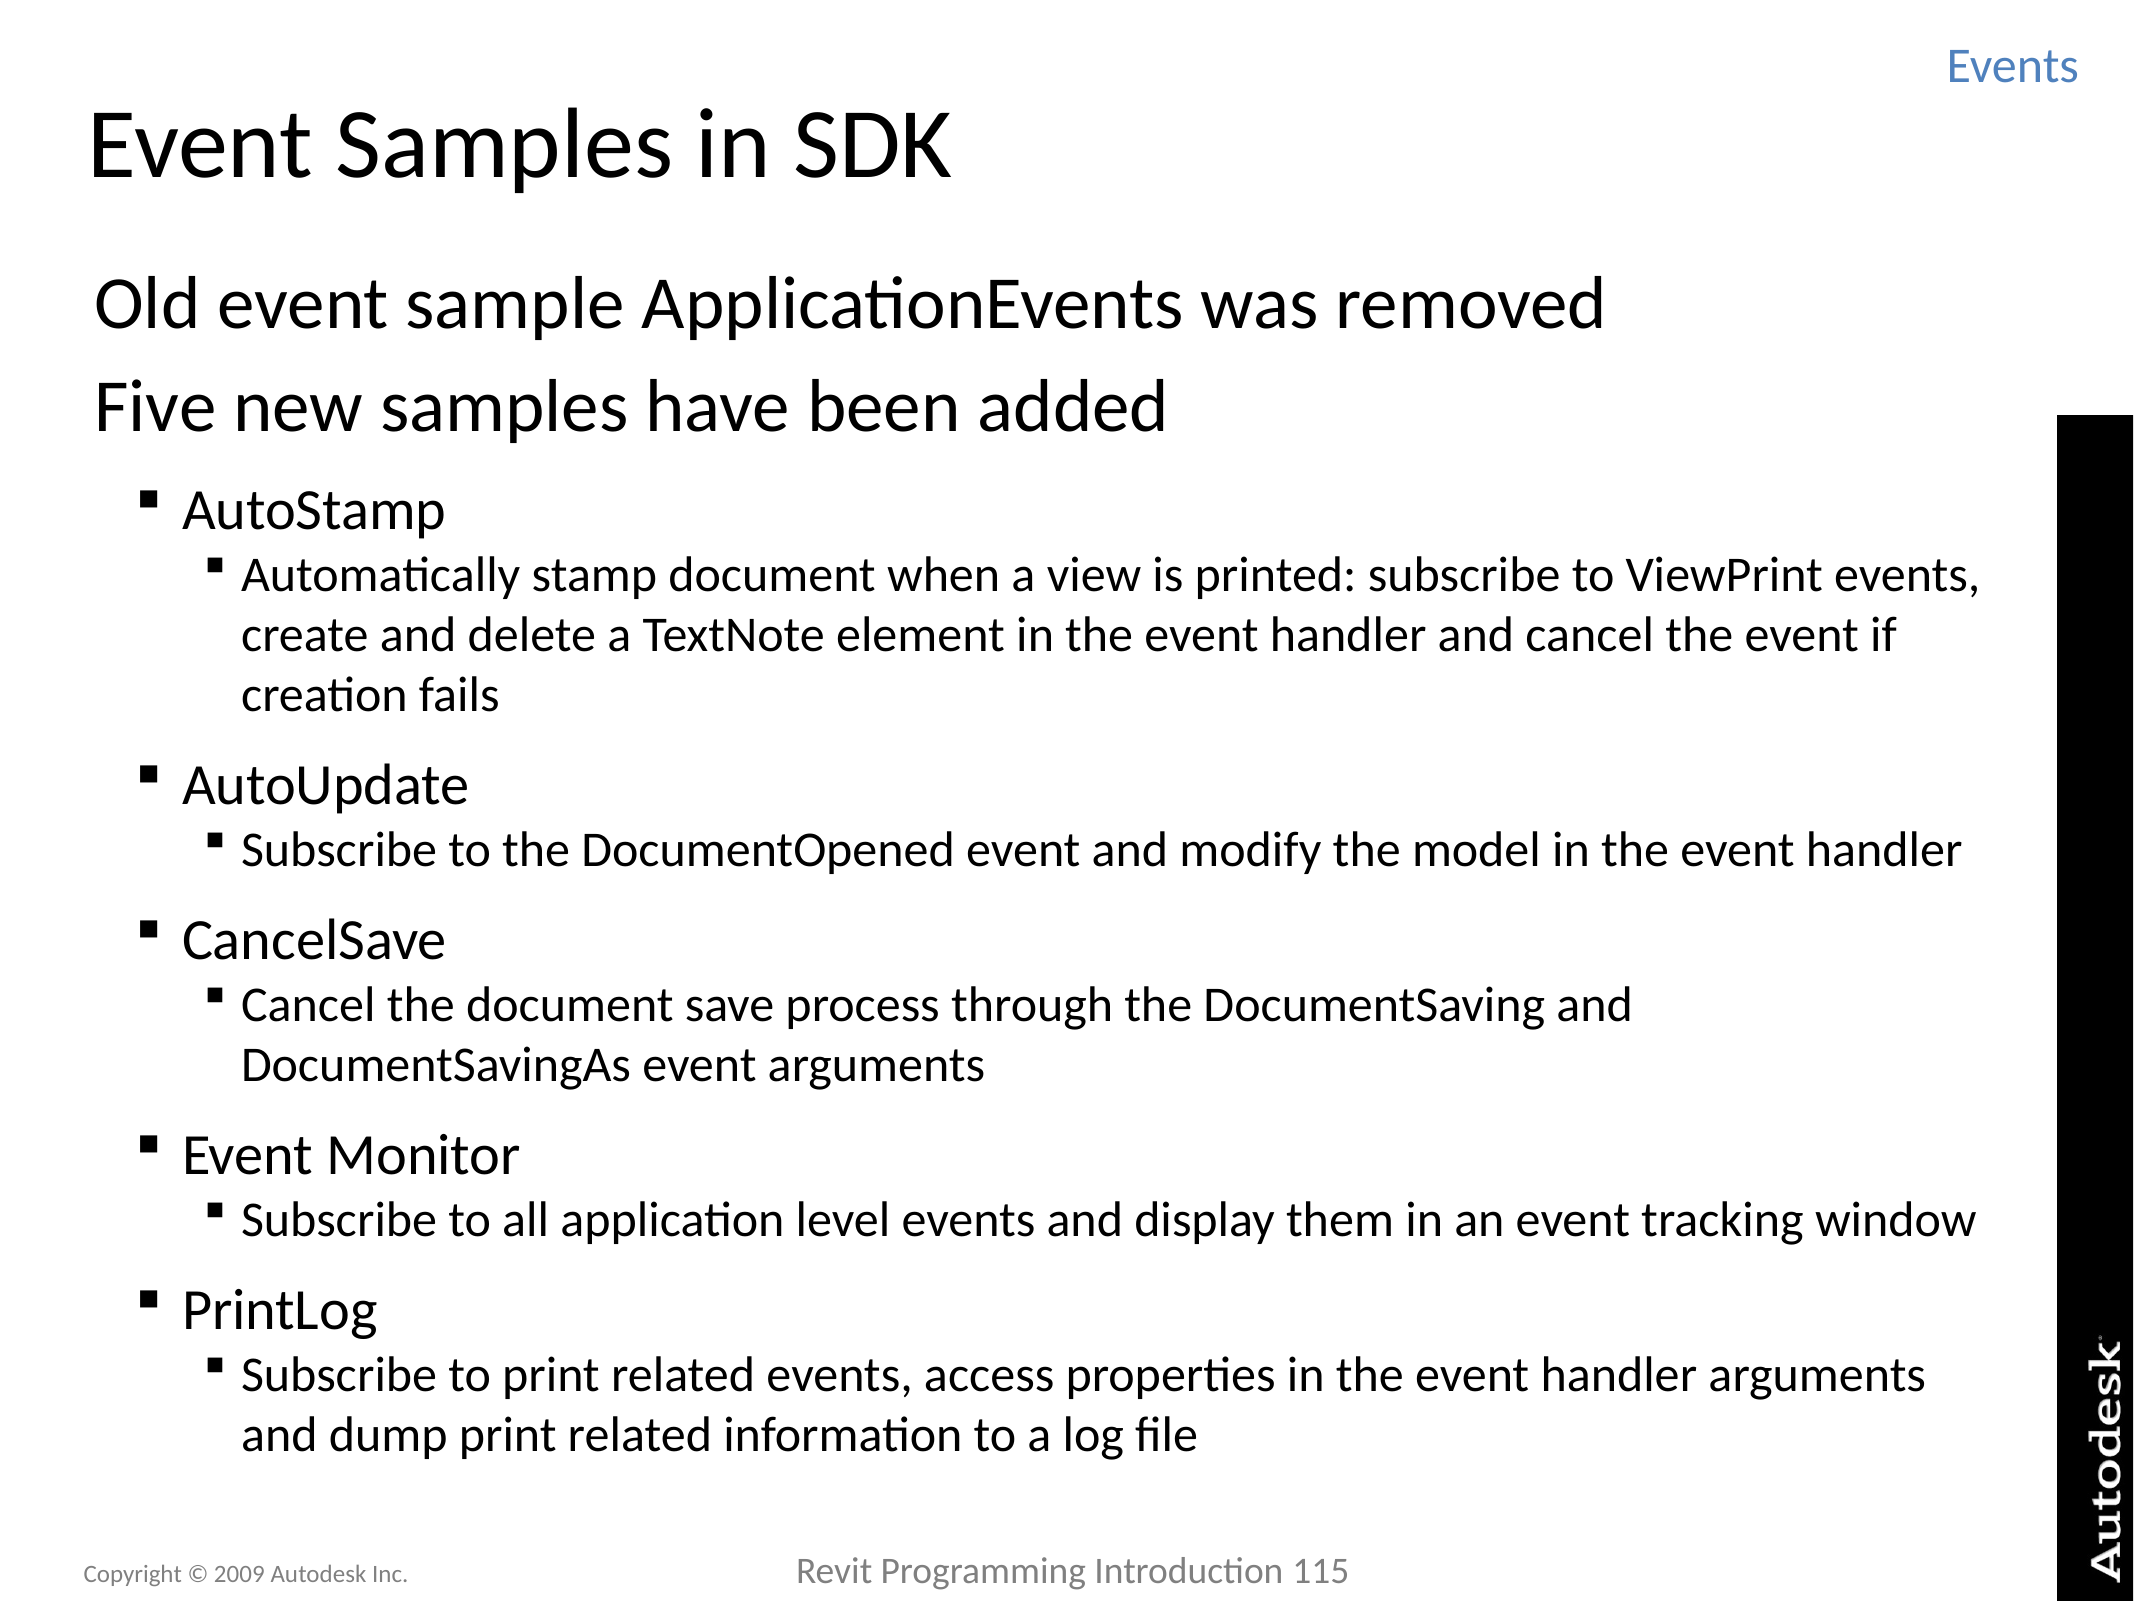

Events
# Event Samples in SDK
Old event sample ApplicationEvents was removed
Five new samples have been added
AutoStamp
Automatically stamp document when a view is printed: subscribe to ViewPrint events, create and delete a TextNote element in the event handler and cancel the event if creation fails
AutoUpdate
Subscribe to the DocumentOpened event and modify the model in the event handler
CancelSave
Cancel the document save process through the DocumentSaving and DocumentSavingAs event arguments
Event Monitor
Subscribe to all application level events and display them in an event tracking window
PrintLog
Subscribe to print related events, access properties in the event handler arguments and dump print related information to a log file